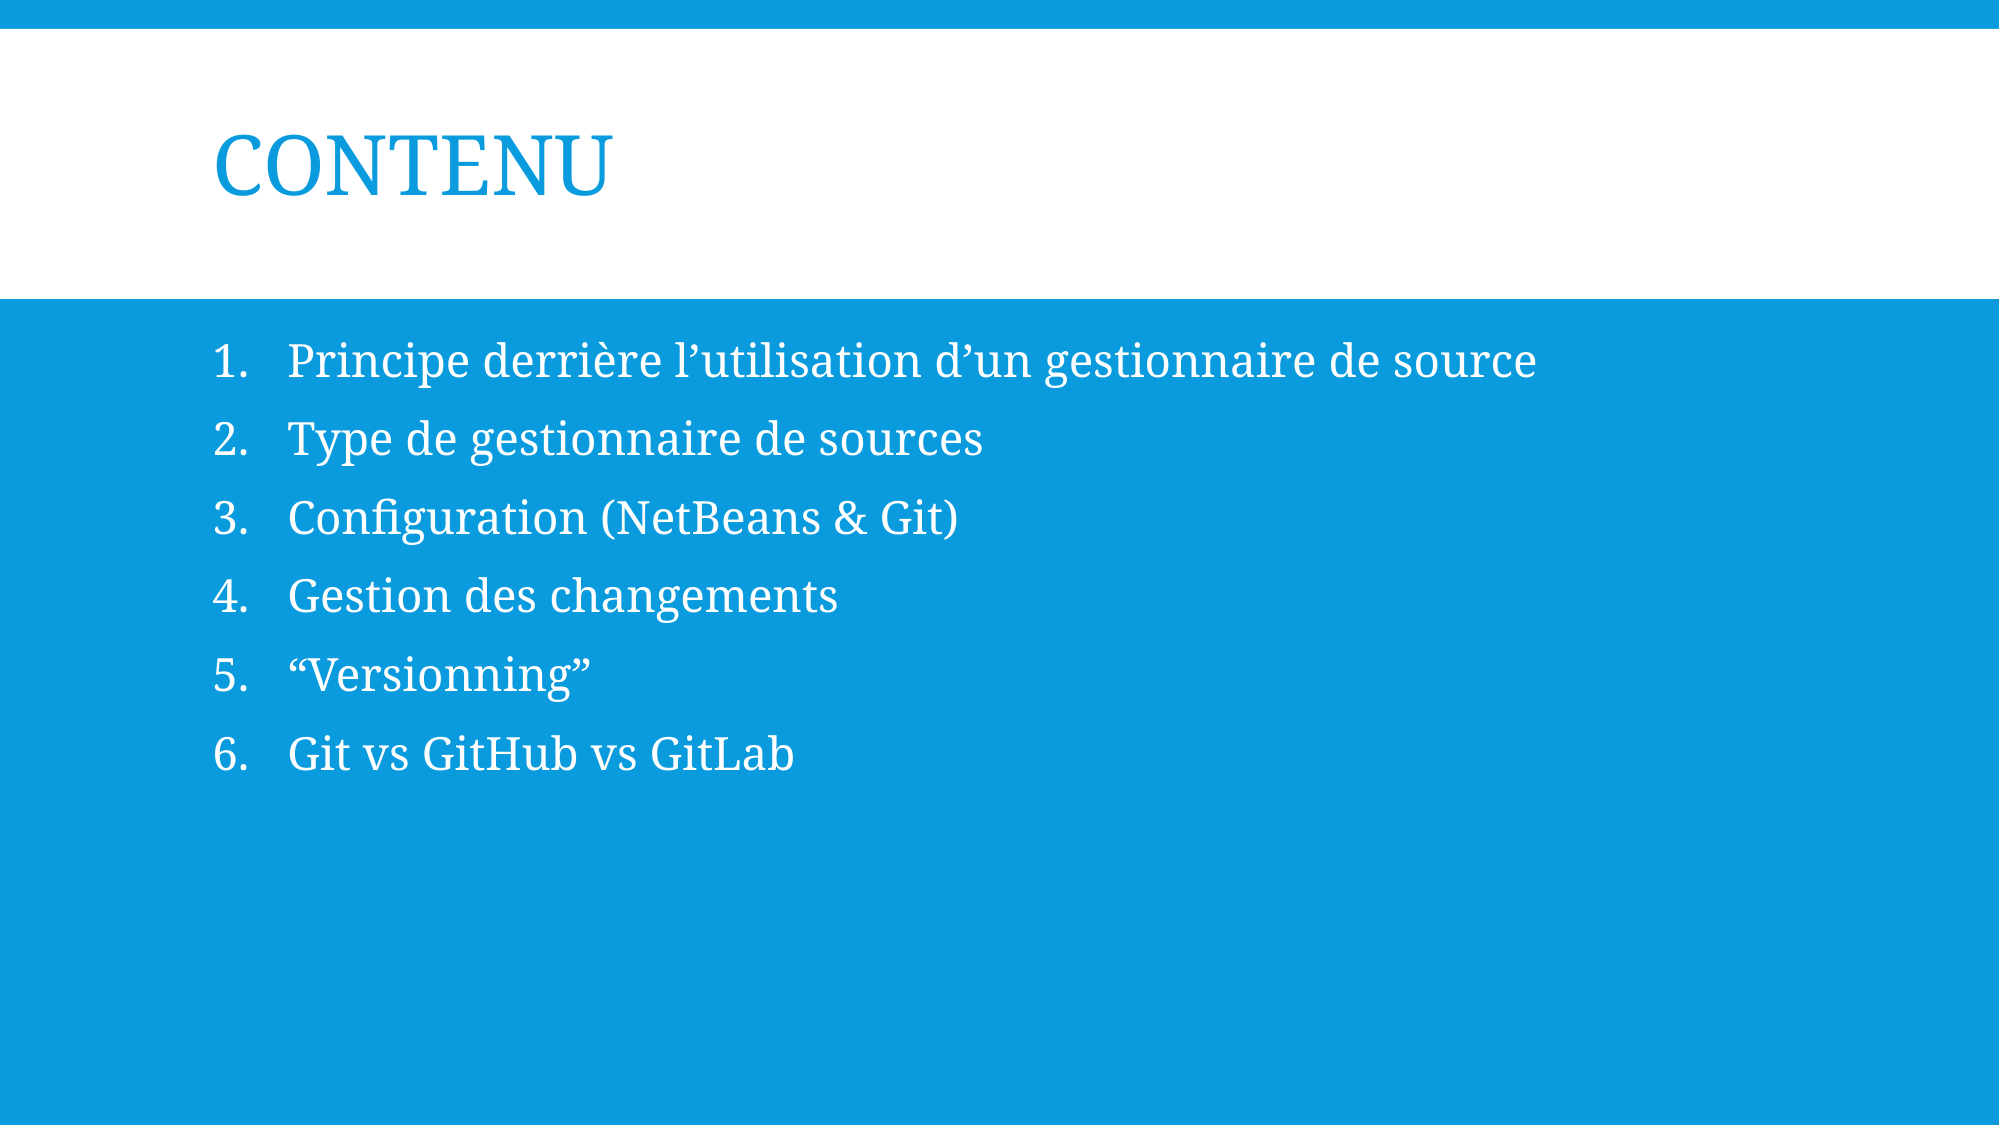

# Contenu
Principe derrière l’utilisation d’un gestionnaire de source
Type de gestionnaire de sources
Configuration (NetBeans & Git)
Gestion des changements
“Versionning”
Git vs GitHub vs GitLab